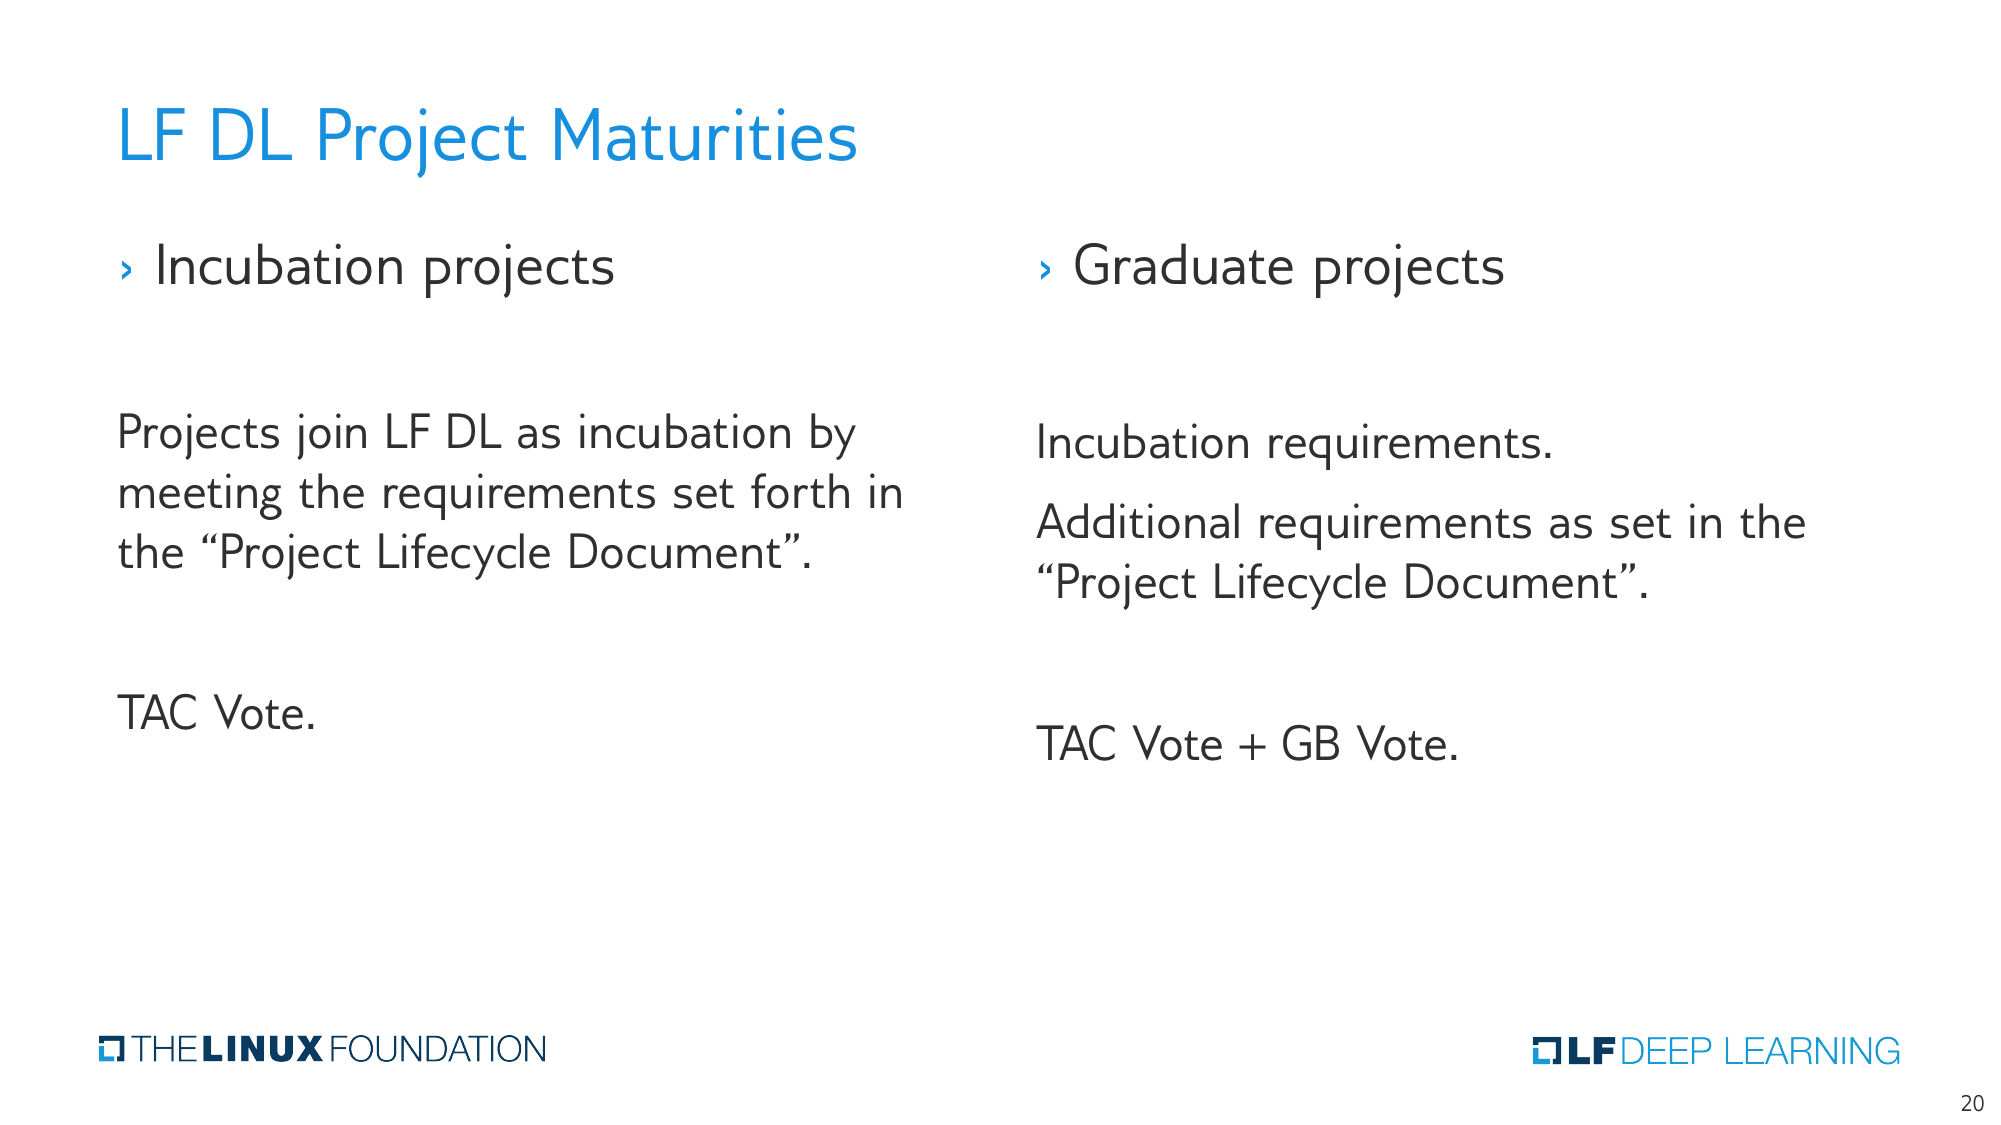

# LF DL Project Maturities
Incubation projects

Projects join LF DL as incubation by meeting the requirements set forth in the “Project Lifecycle Document”.

TAC Vote.
Graduate projects

Incubation requirements.
Additional requirements as set in the “Project Lifecycle Document”.

TAC Vote + GB Vote.
20